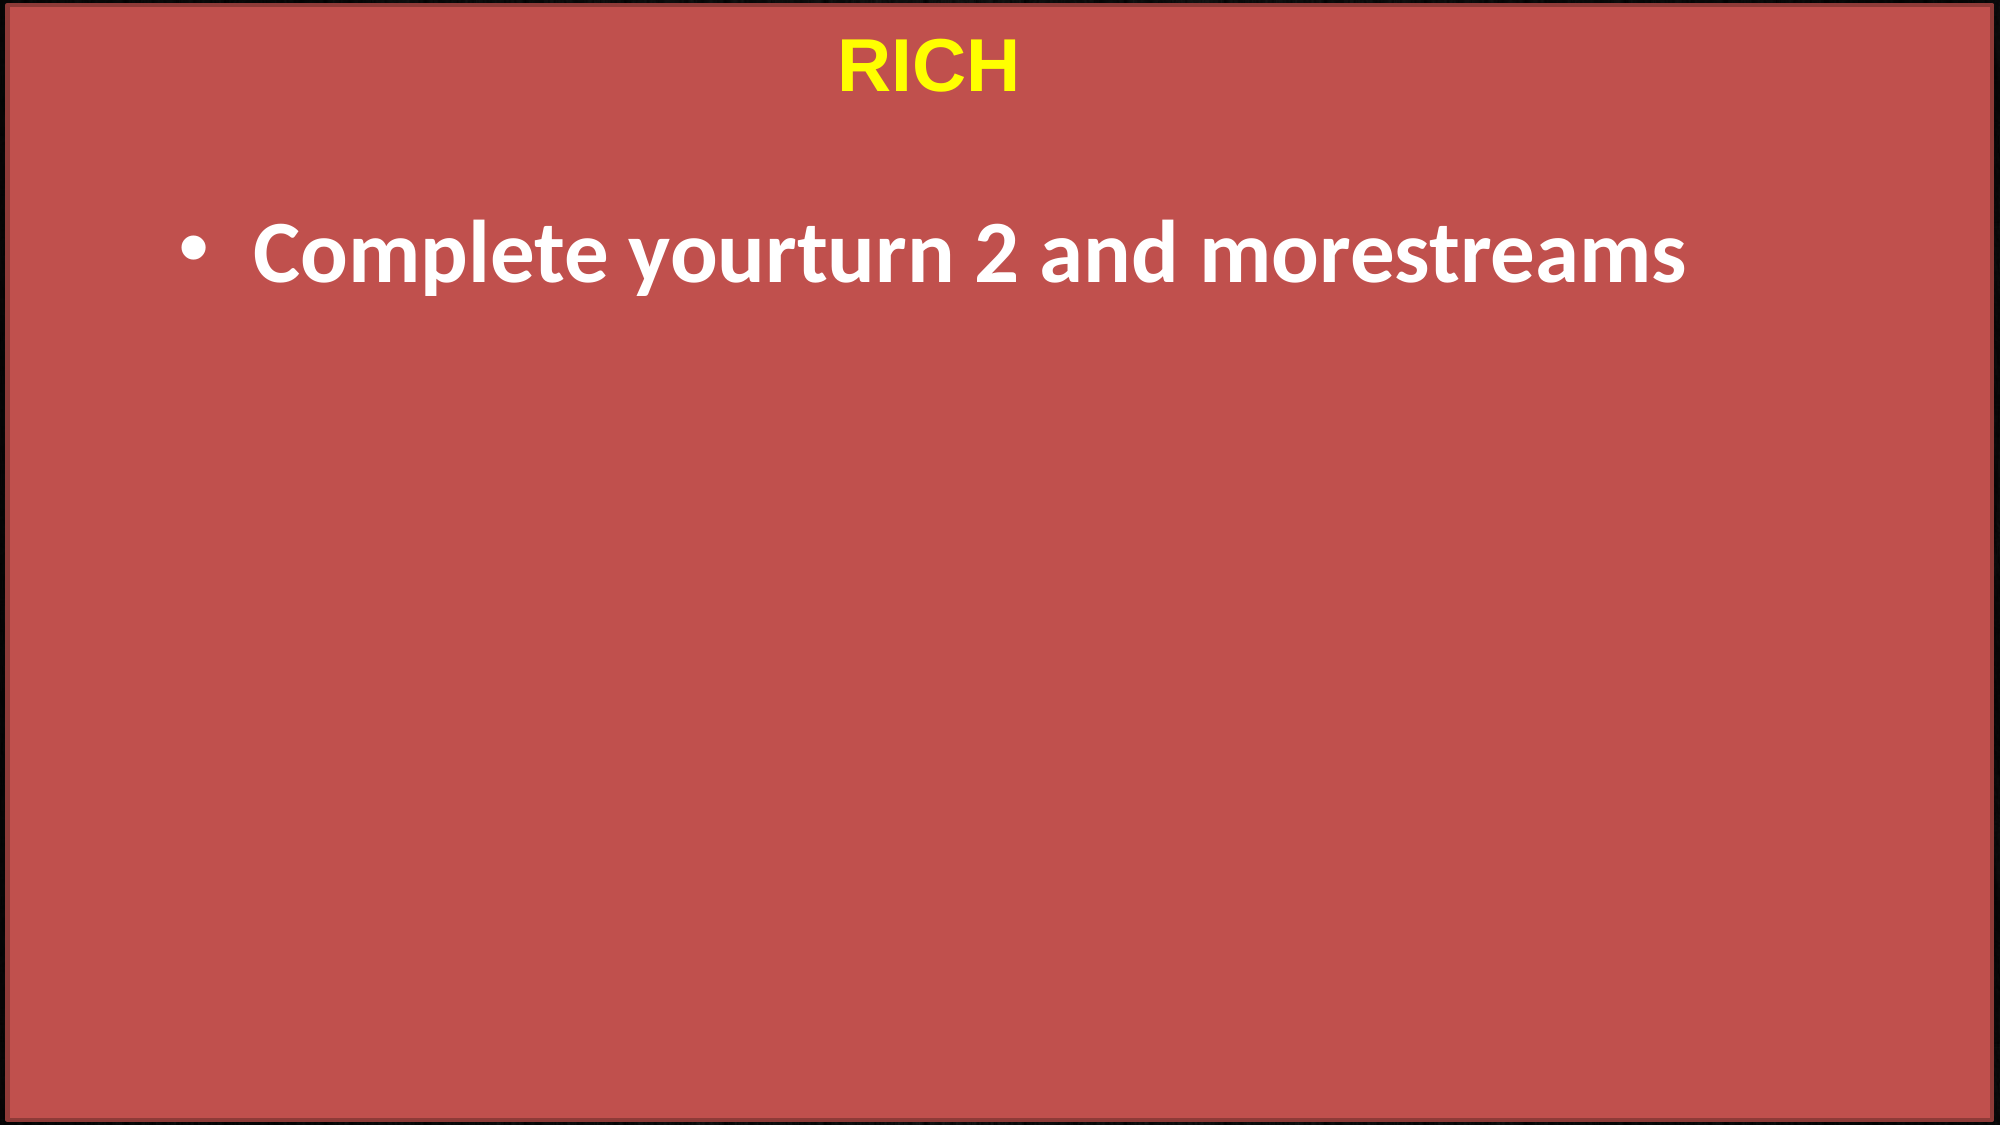

# Rich
Complete yourturn 2 and morestreams